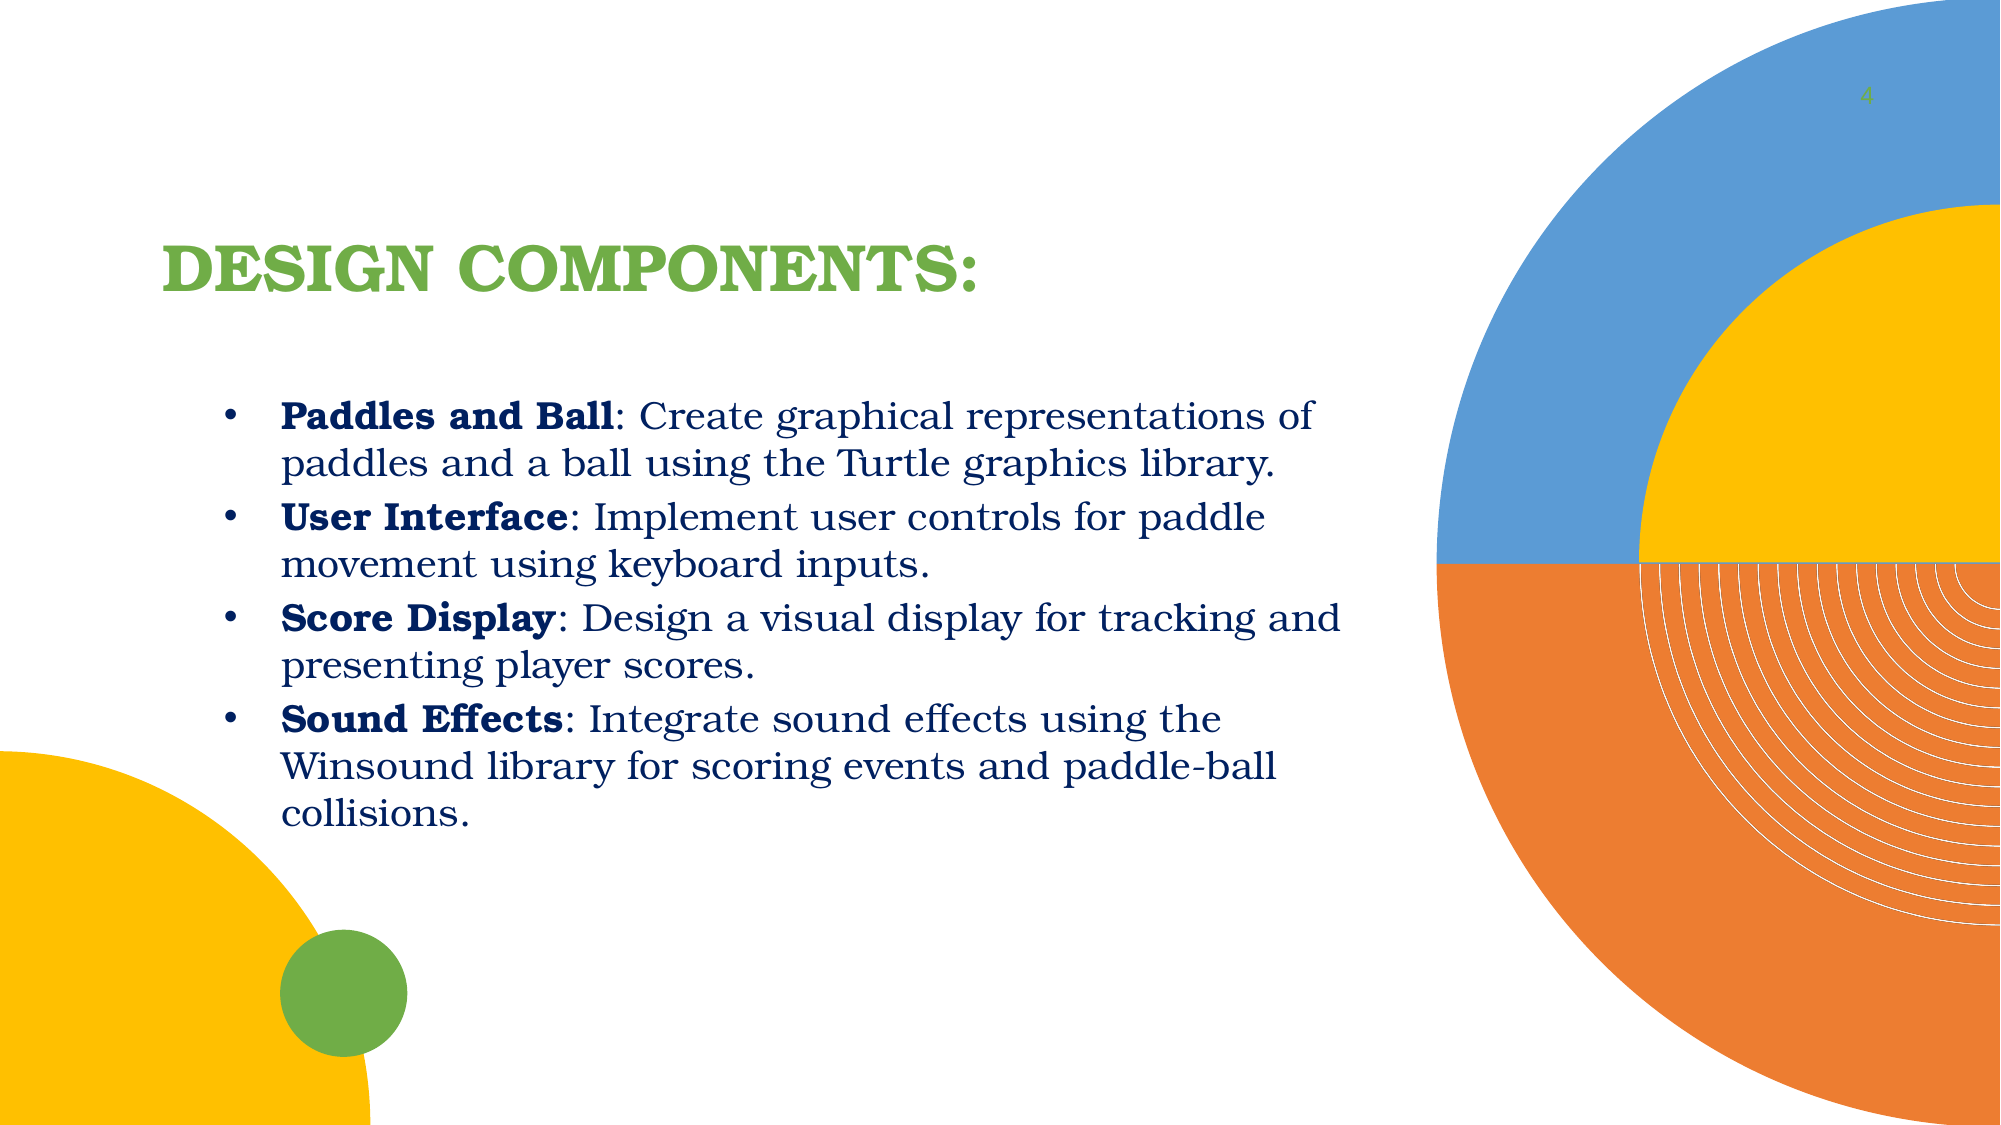

4
# Design components:
Paddles and Ball: Create graphical representations of paddles and a ball using the Turtle graphics library.
User Interface: Implement user controls for paddle movement using keyboard inputs.
Score Display: Design a visual display for tracking and presenting player scores.
Sound Effects: Integrate sound effects using the Winsound library for scoring events and paddle-ball collisions.